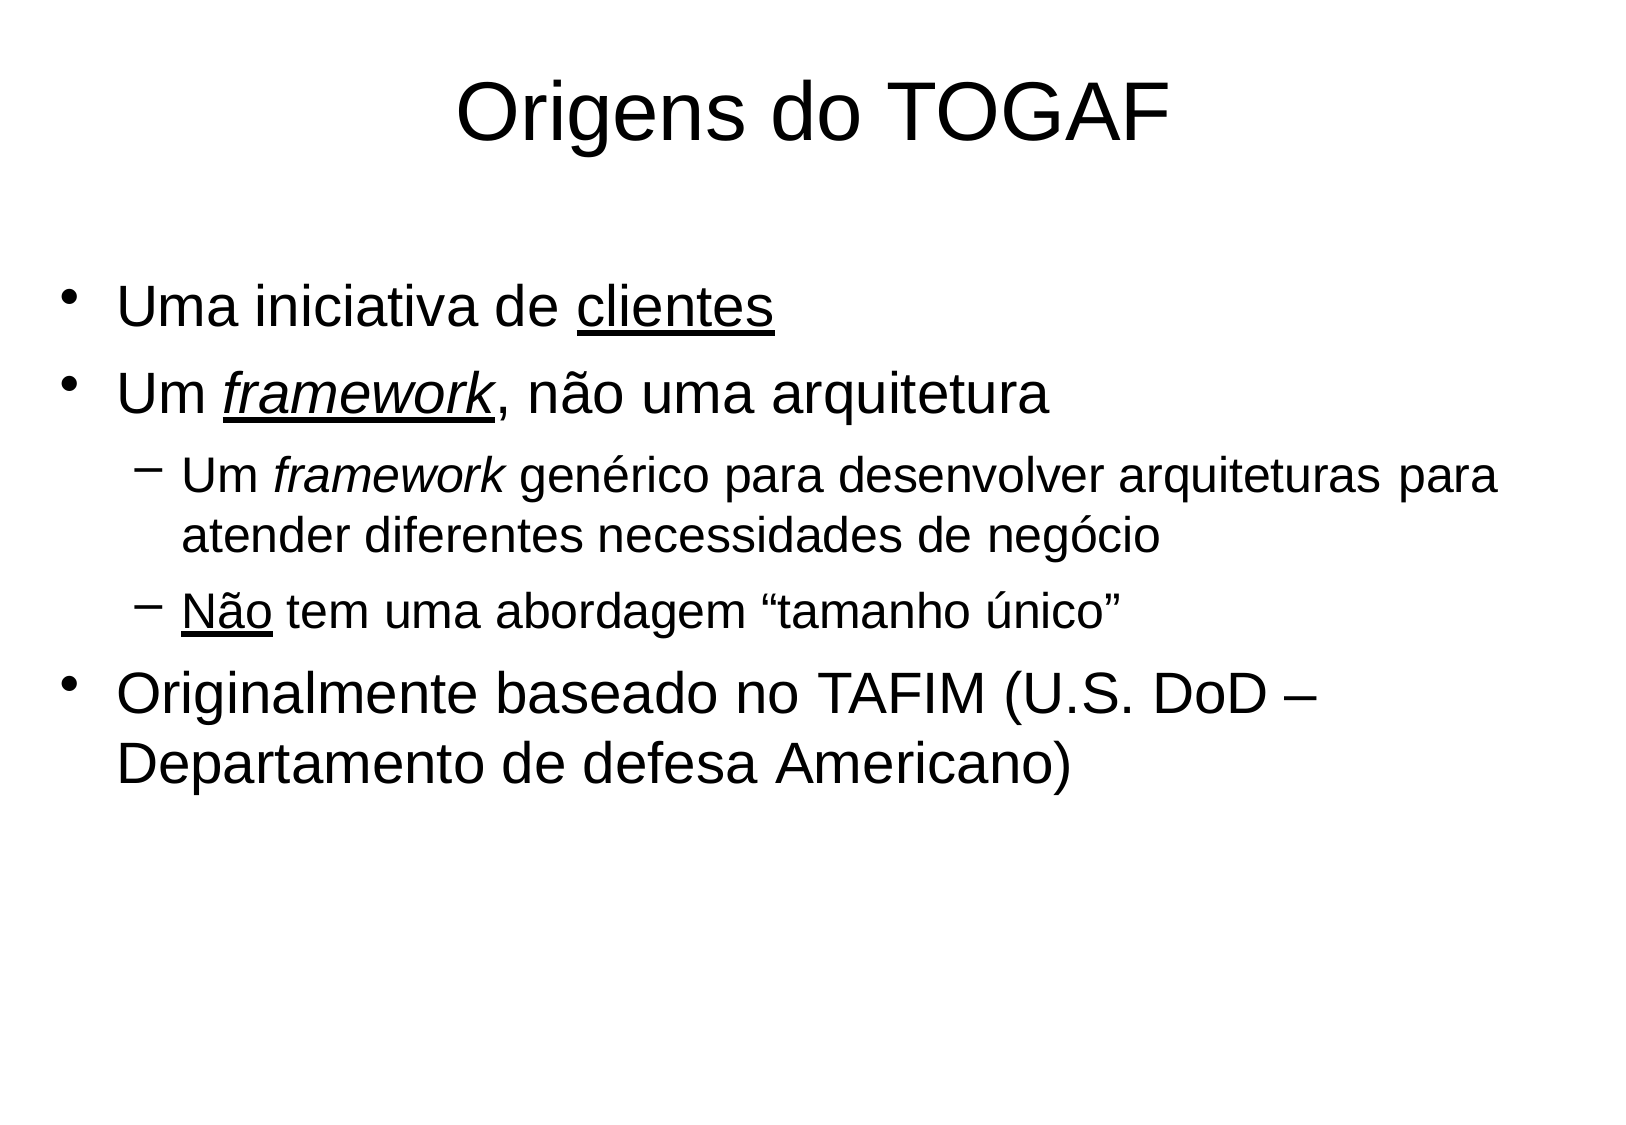

# Origens do TOGAF
Uma iniciativa de clientes
Um framework, não uma arquitetura
Um framework genérico para desenvolver arquiteturas para
atender diferentes necessidades de negócio
Não tem uma abordagem “tamanho único”
Originalmente baseado no TAFIM (U.S. DoD –
Departamento de defesa Americano)